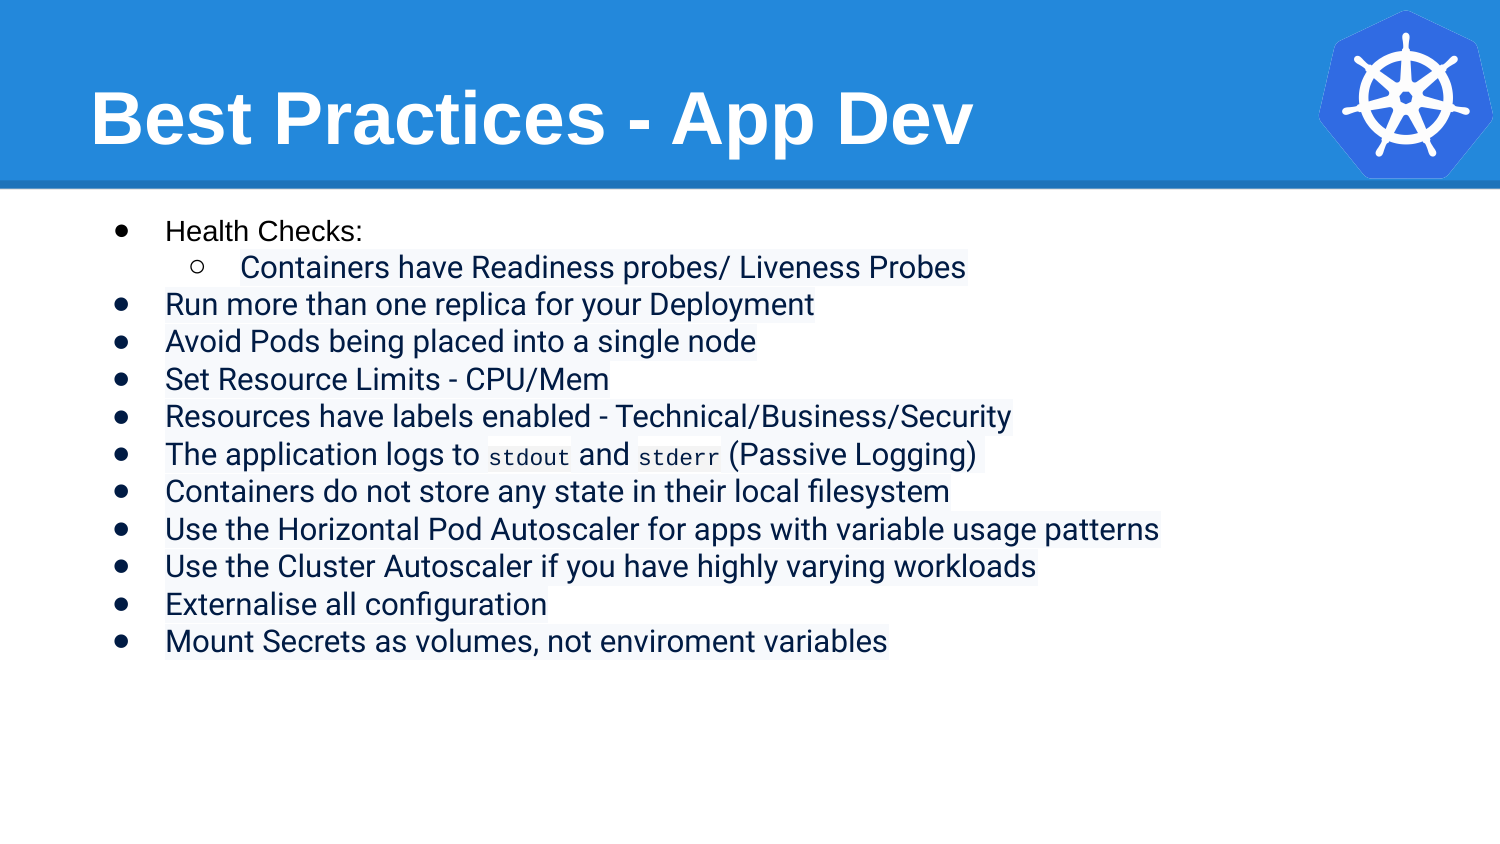

# Best Practices - App Dev
Health Checks:
Containers have Readiness probes/ Liveness Probes
Run more than one replica for your Deployment
Avoid Pods being placed into a single node
Set Resource Limits - CPU/Mem
Resources have labels enabled - Technical/Business/Security
The application logs to stdout and stderr (Passive Logging)
Containers do not store any state in their local filesystem
Use the Horizontal Pod Autoscaler for apps with variable usage patterns
Use the Cluster Autoscaler if you have highly varying workloads
Externalise all configuration
Mount Secrets as volumes, not enviroment variables